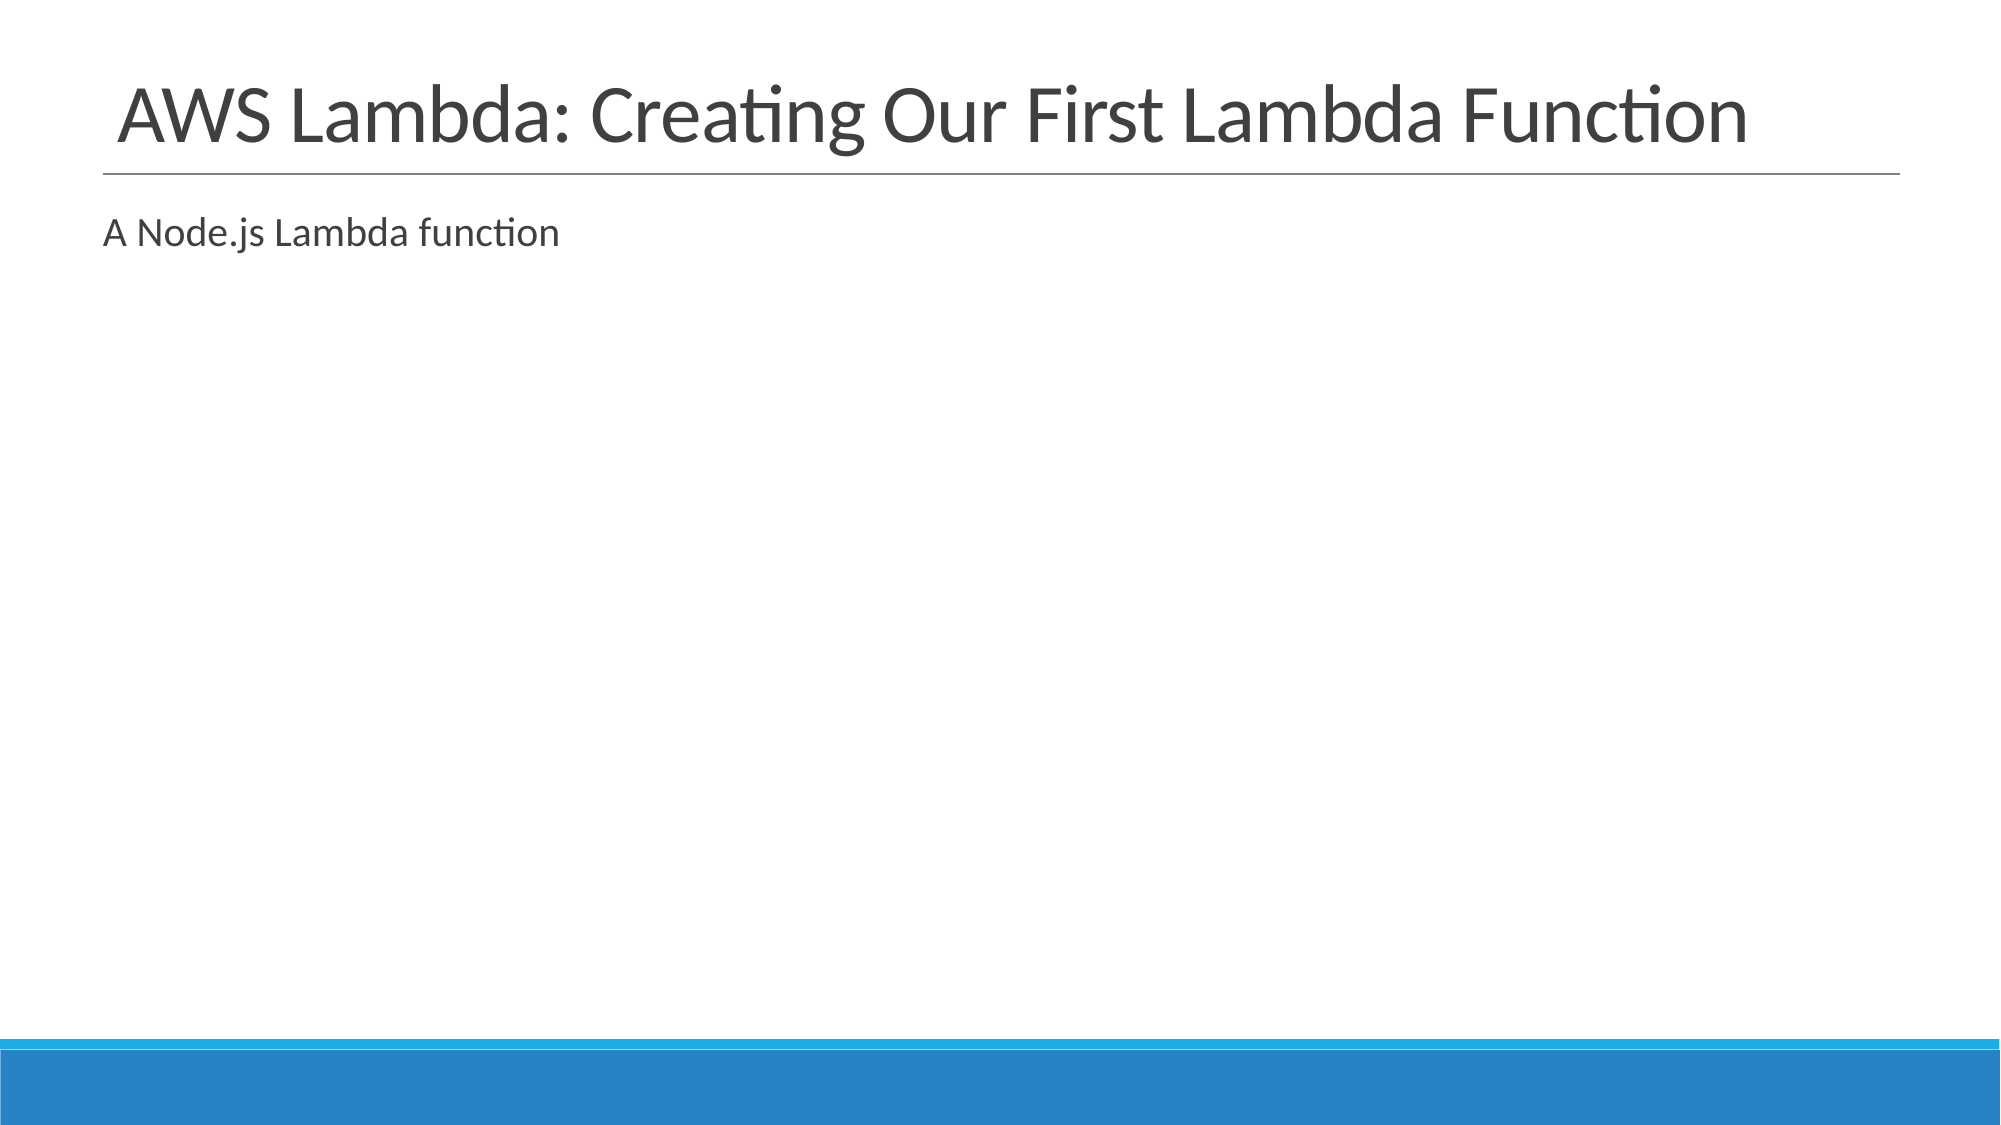

# AWS Lambda: Creating Our First Lambda Function
A Node.js Lambda function